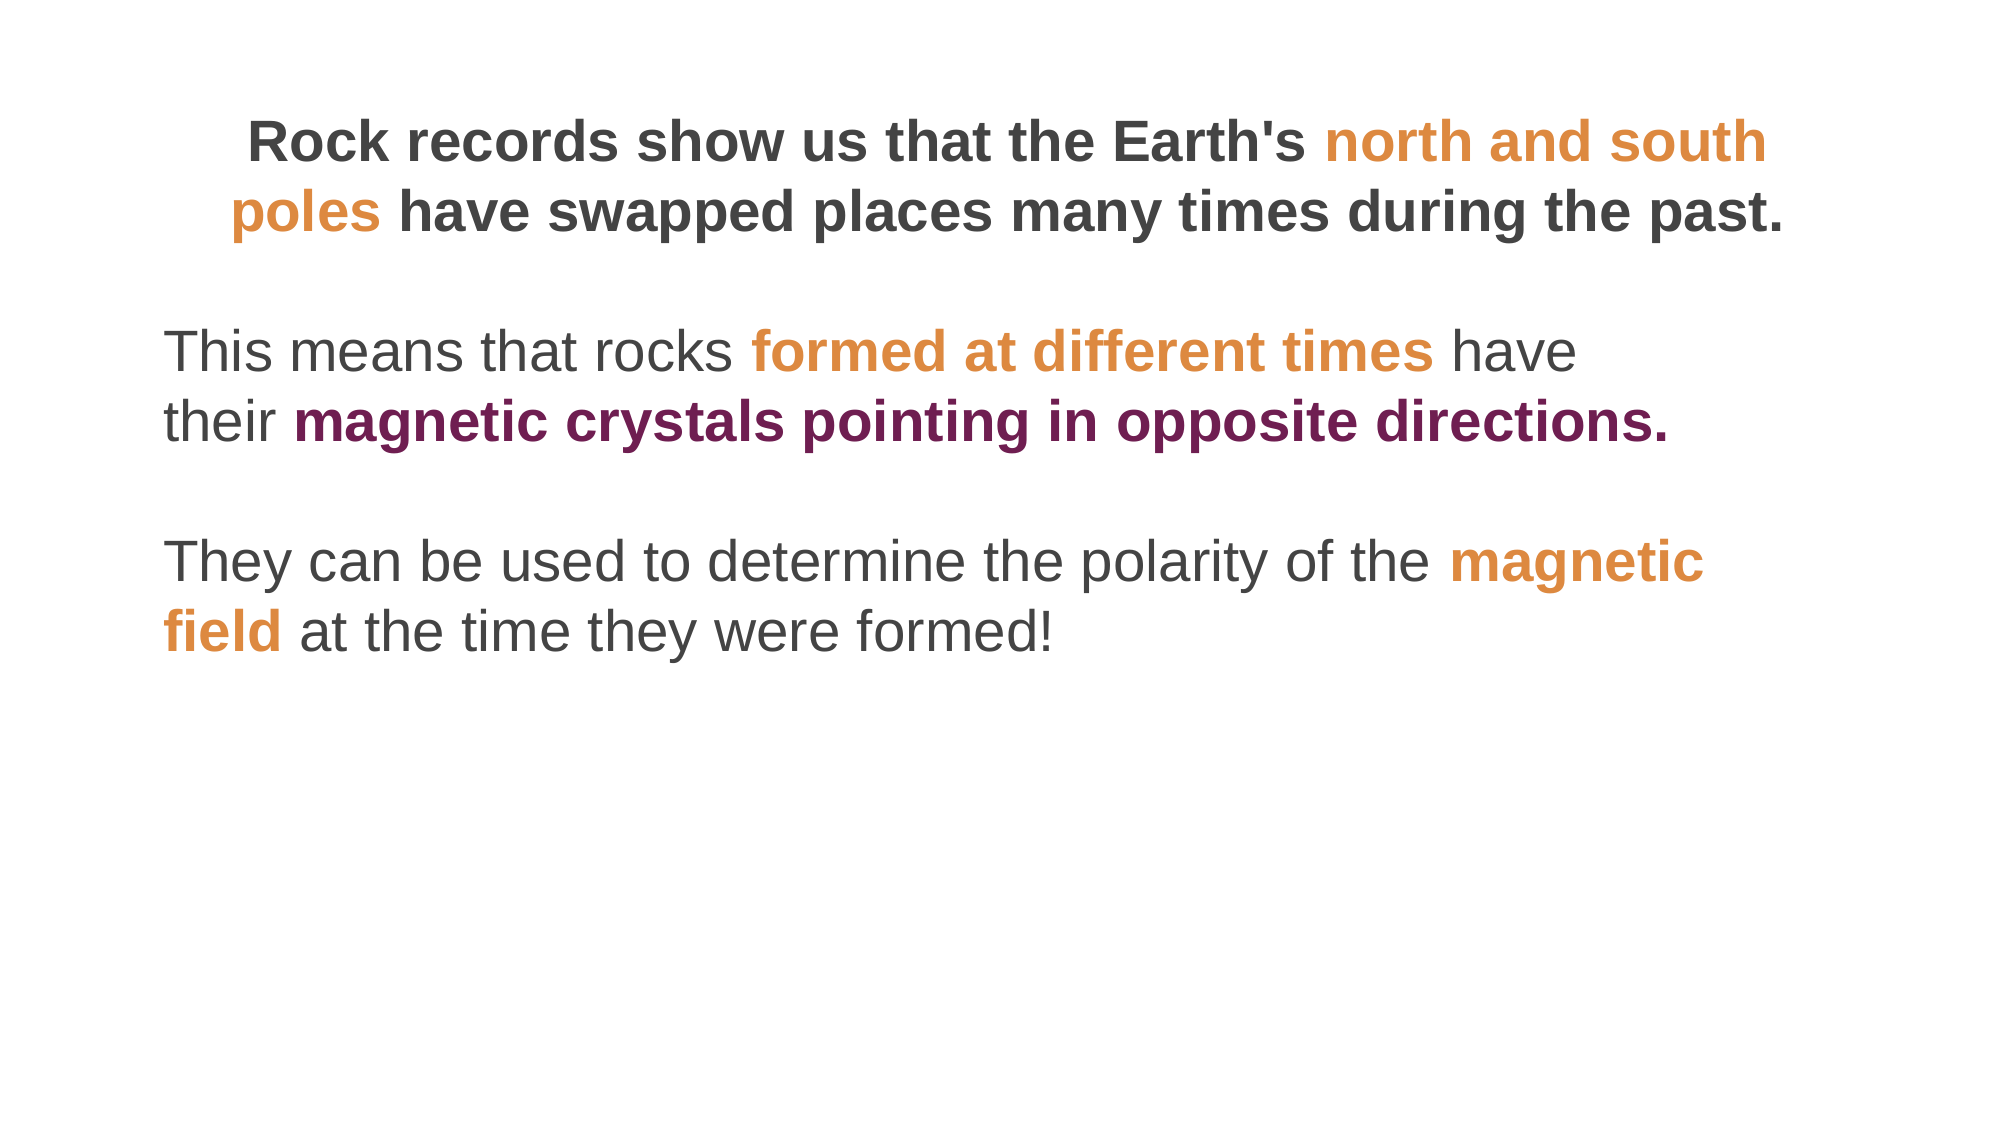

Rock records show us that the Earth's north and south poles have swapped places many times during the past.

This means that rocks formed at different times have their magnetic crystals pointing in opposite directions.

They can be used to determine the polarity of the magnetic field at the time they were formed!